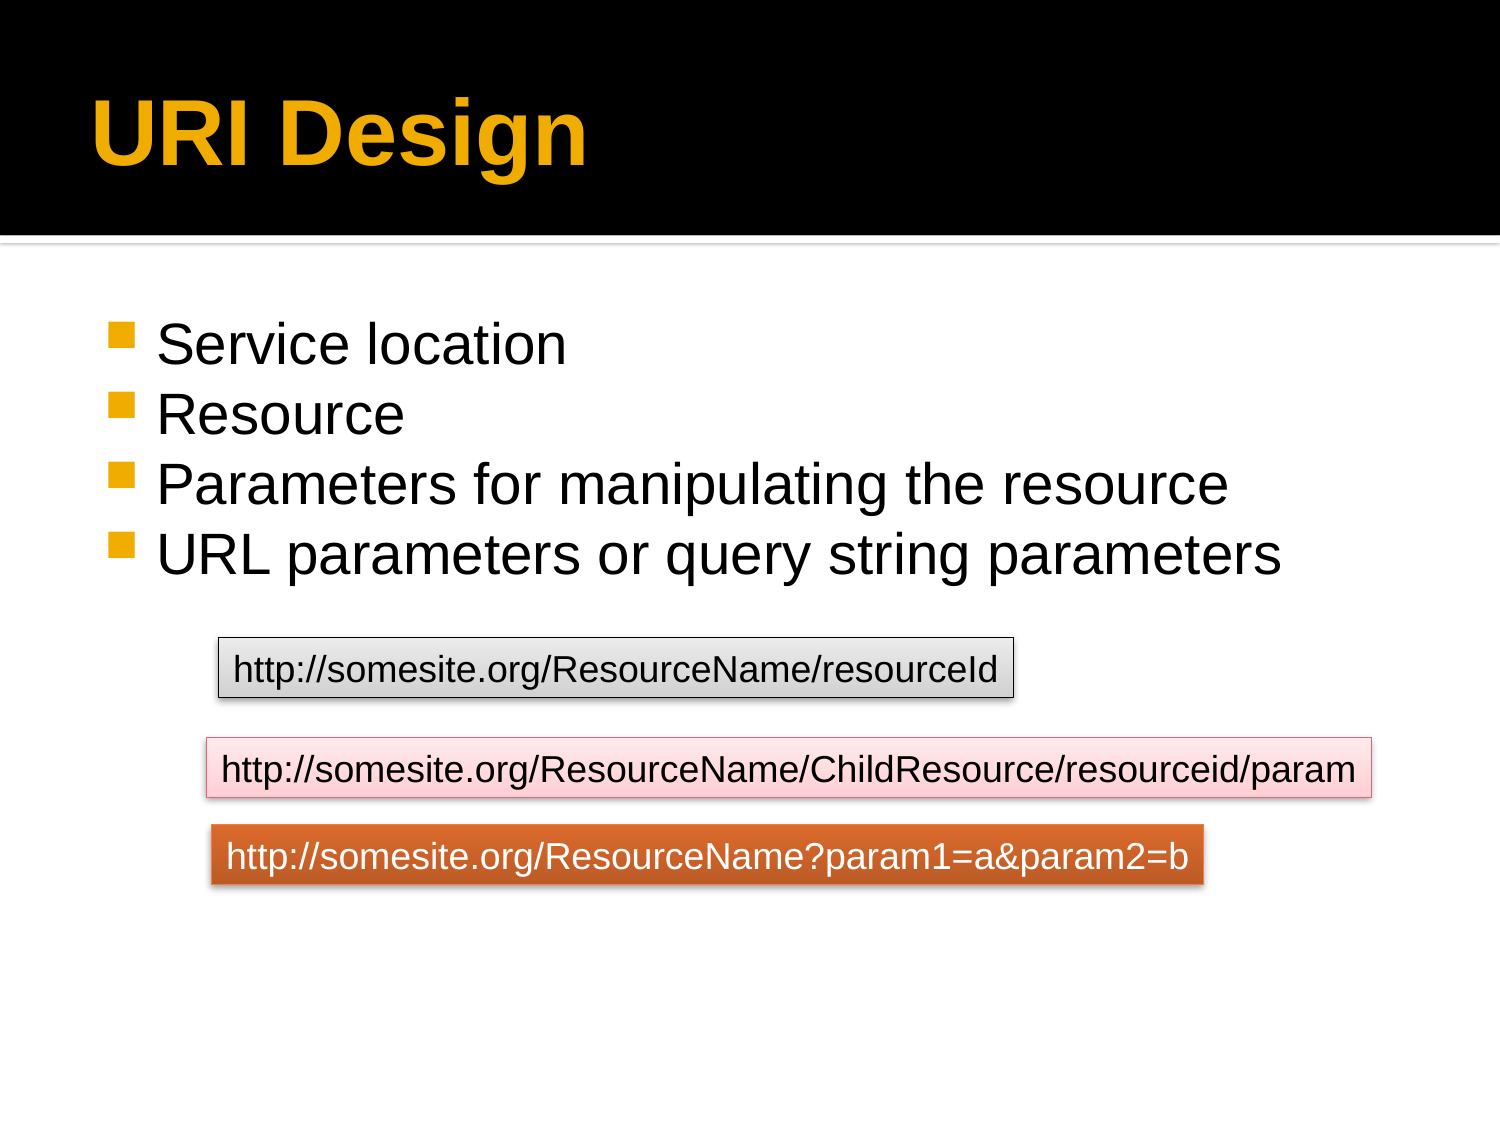

# URI Design
Service location
Resource
Parameters for manipulating the resource
URL parameters or query string parameters
http://somesite.org/ResourceName/resourceId
http://somesite.org/ResourceName/ChildResource/resourceid/param
http://somesite.org/ResourceName?param1=a&param2=b